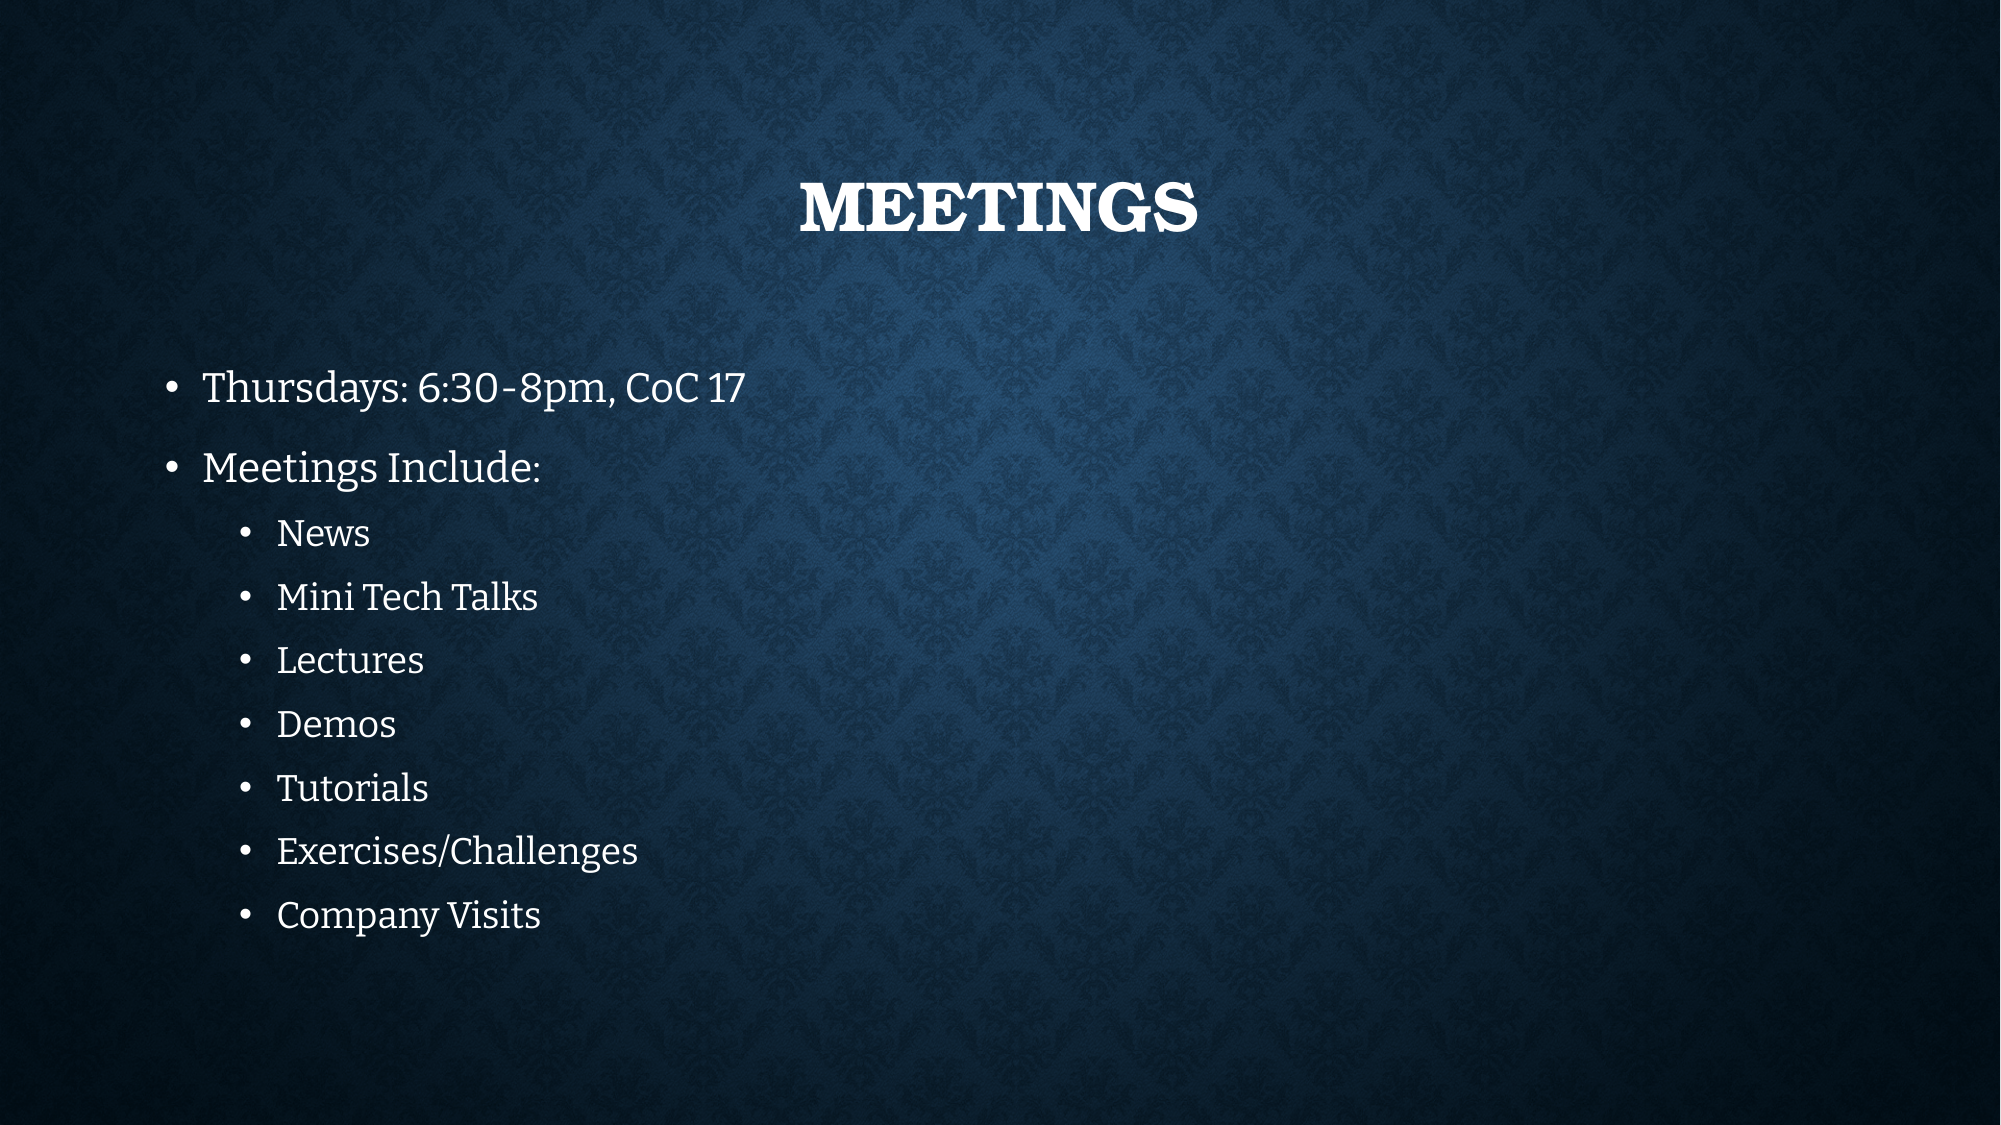

# Meetings
Thursdays: 6:30-8pm, CoC 17
Meetings Include:
News
Mini Tech Talks
Lectures
Demos
Tutorials
Exercises/Challenges
Company Visits